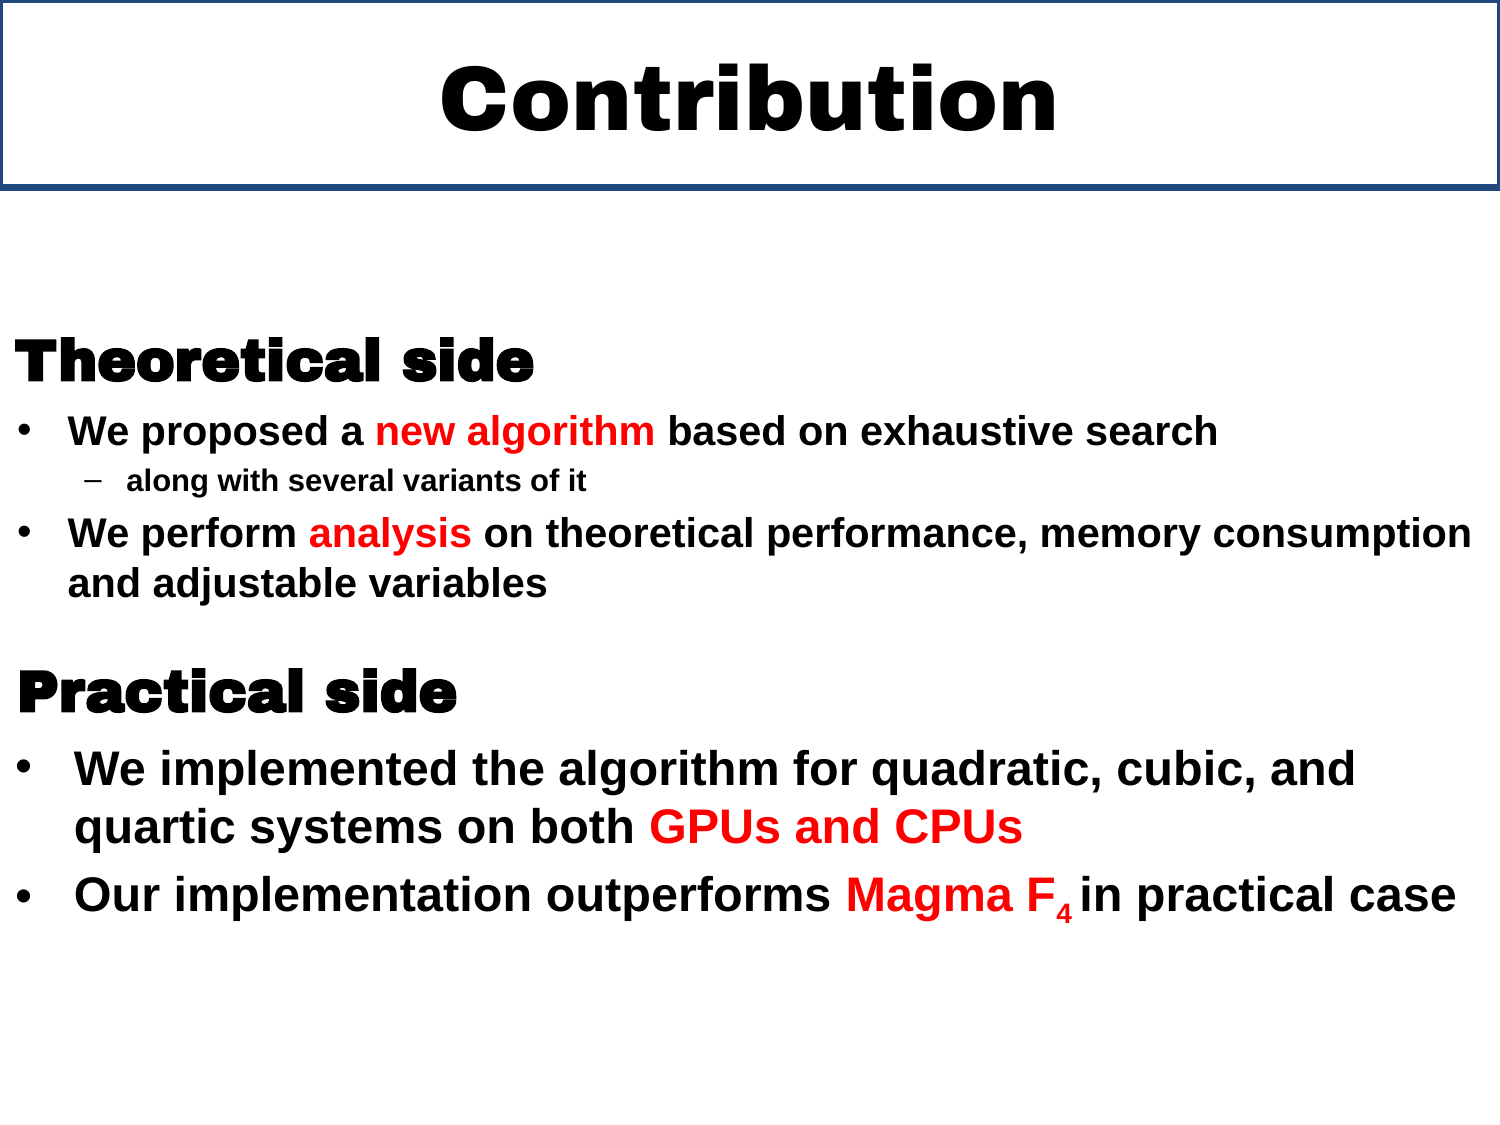

# Contribution
Theoretical side
We proposed a new algorithm based on exhaustive search
along with several variants of it
We perform analysis on theoretical performance, memory consumption and adjustable variables

Practical side
We implemented the algorithm for quadratic, cubic, and quartic systems on both GPUs and CPUs
Our implementation outperforms Magma F4 in practical case